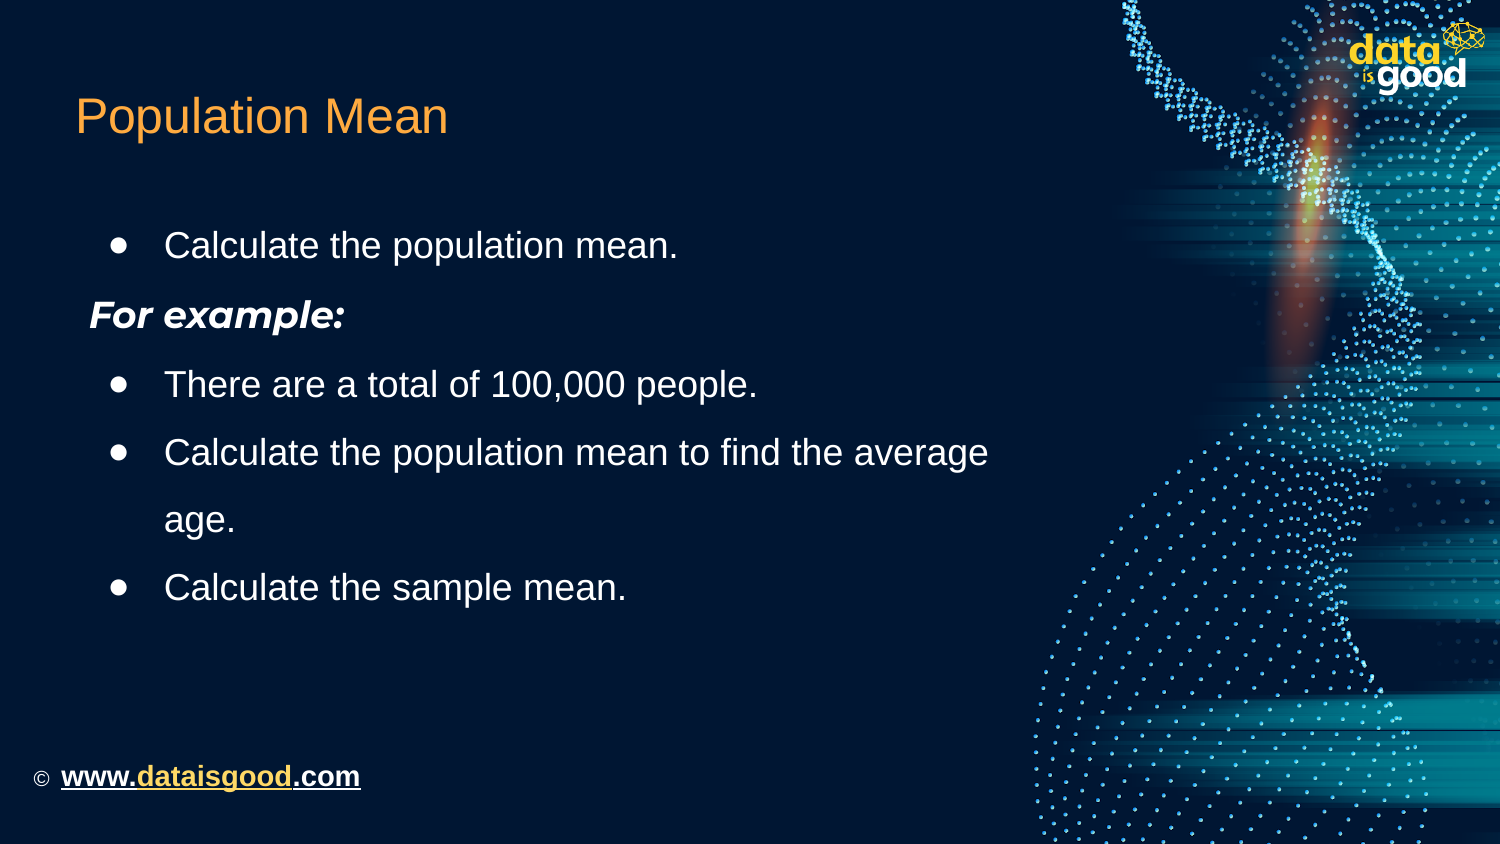

# Population Mean
Calculate the population mean.
For example:
There are a total of 100,000 people.
Calculate the population mean to find the average age.
Calculate the sample mean.